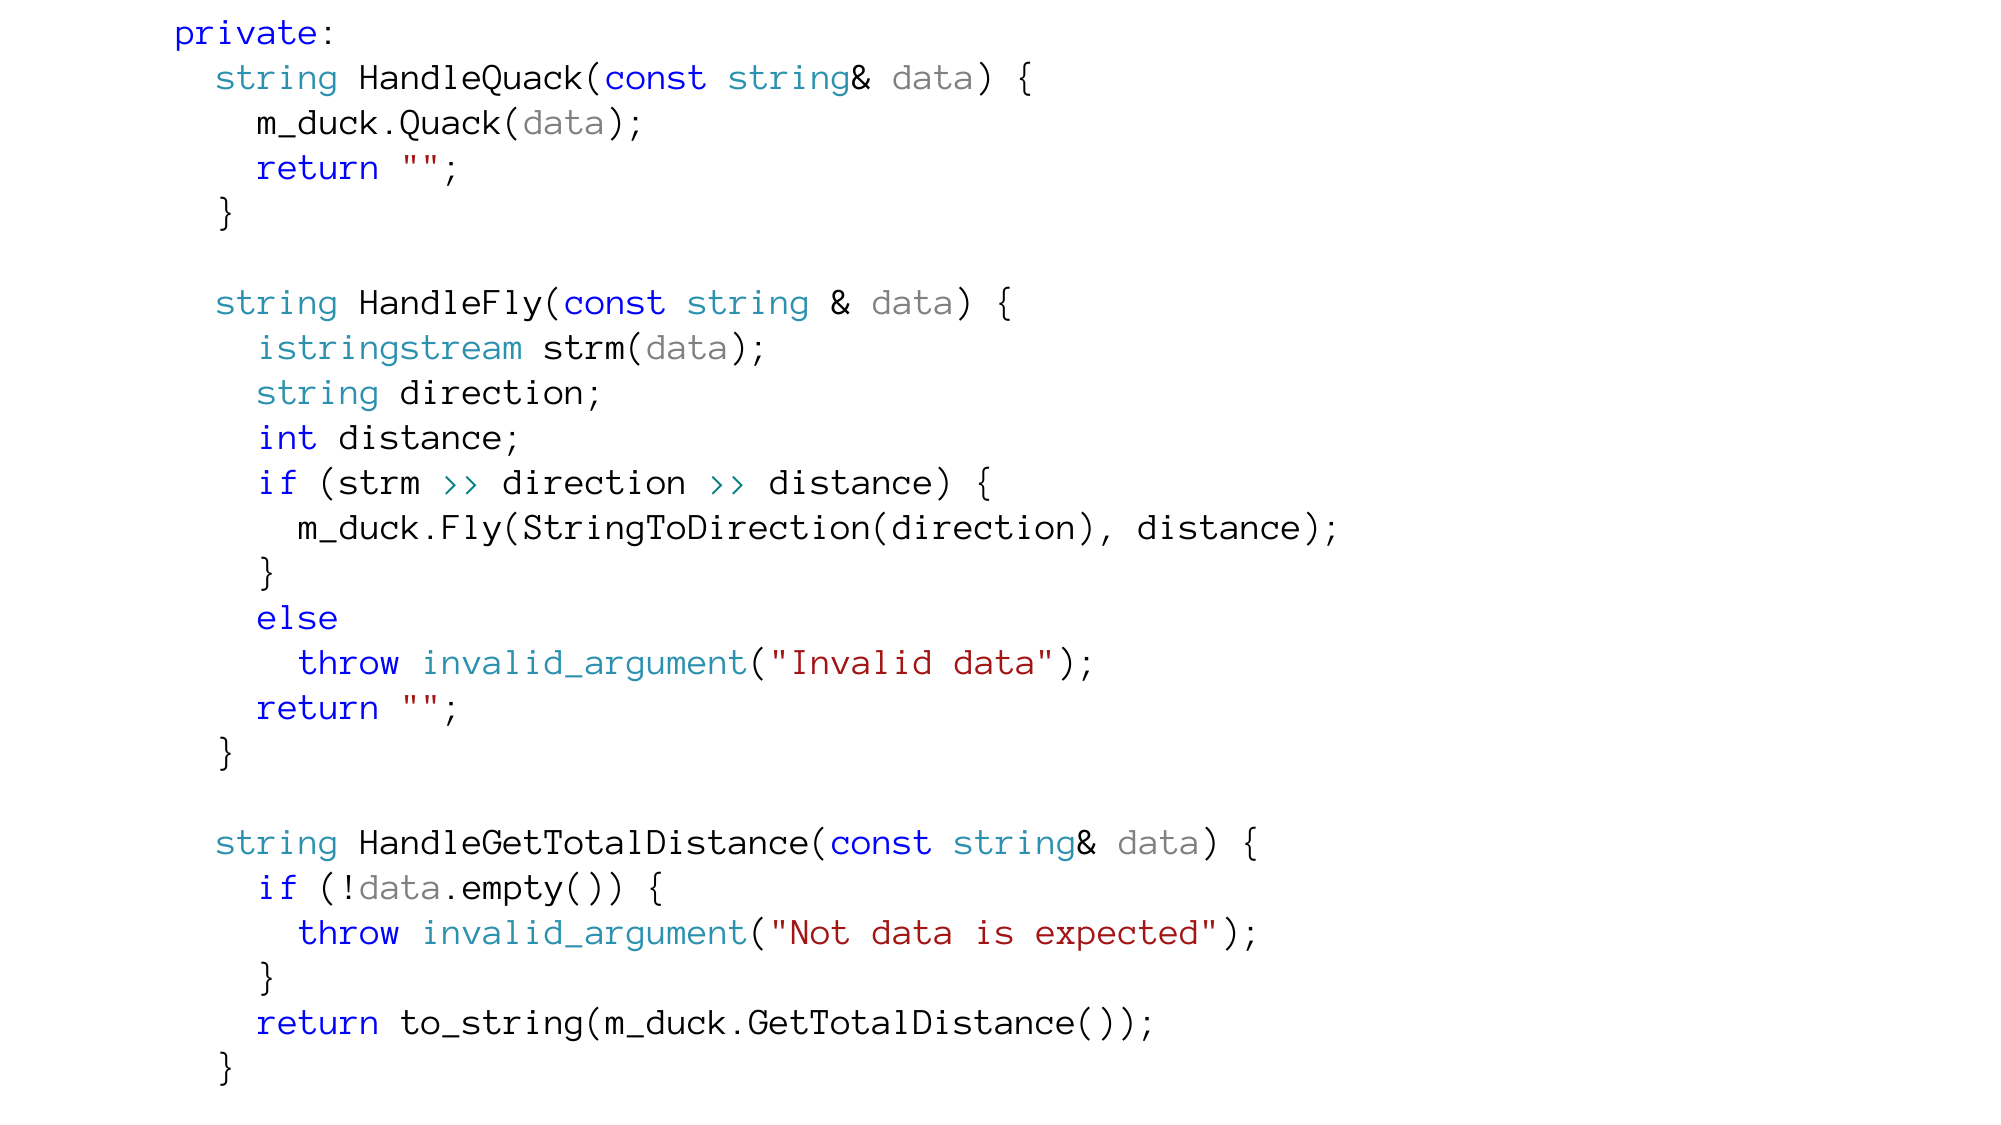

private:
  string HandleQuack(const string& data) {
    m_duck.Quack(data);
    return "";
  }

  string HandleFly(const string & data) {
    istringstream strm(data);
    string direction;
    int distance;
    if (strm >> direction >> distance) {
      m_duck.Fly(StringToDirection(direction), distance);
    }
    else
      throw invalid_argument("Invalid data");
    return "";
  }

  string HandleGetTotalDistance(const string& data) {
    if (!data.empty()) {
      throw invalid_argument("Not data is expected");
    }
    return to_string(m_duck.GetTotalDistance());
  }